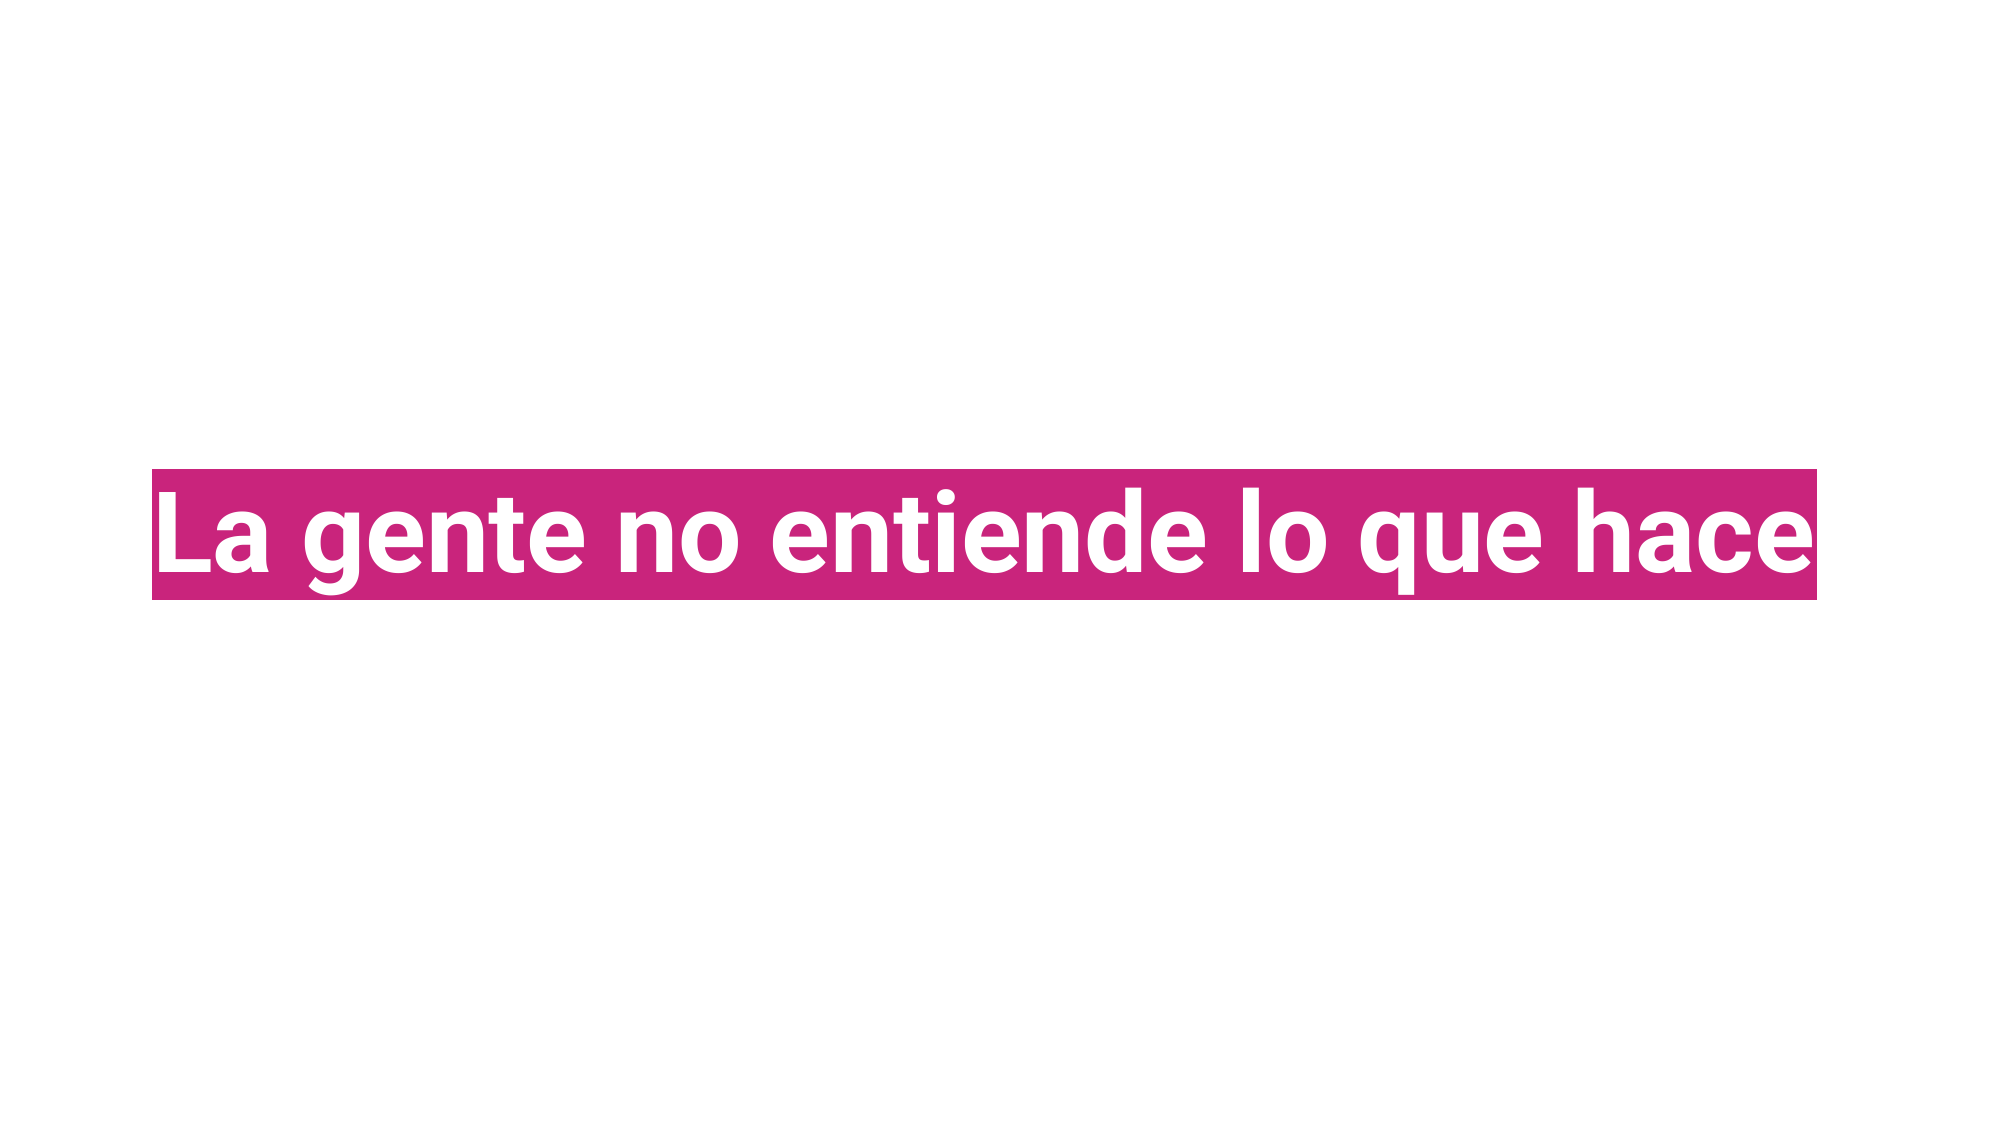

La gente no entiende lo que hace